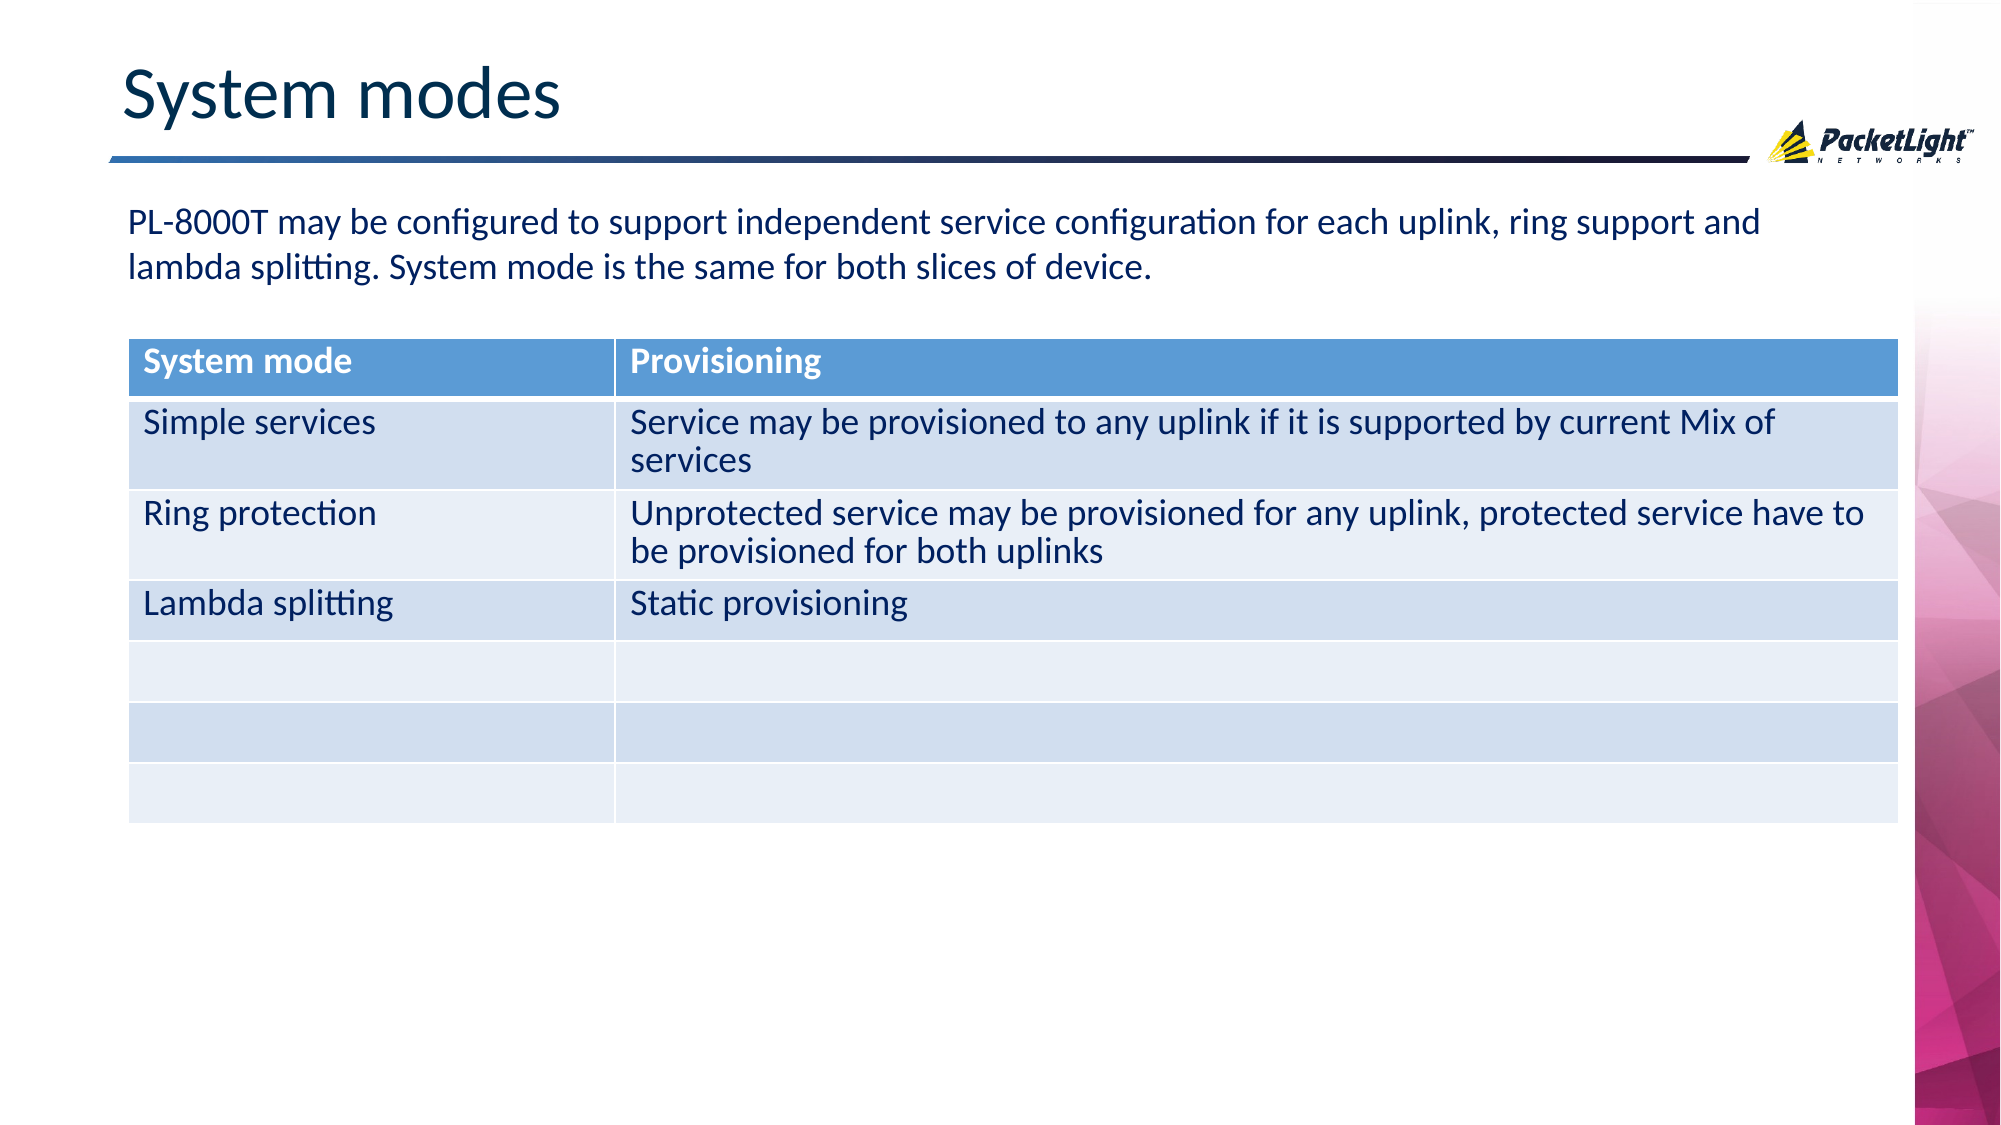

# System modes
PL-8000T may be configured to support independent service configuration for each uplink, ring support and lambda splitting. System mode is the same for both slices of device.
| System mode | Provisioning |
| --- | --- |
| Simple services | Service may be provisioned to any uplink if it is supported by current Mix of services |
| Ring protection | Unprotected service may be provisioned for any uplink, protected service have to be provisioned for both uplinks |
| Lambda splitting | Static provisioning |
|  |  |
|  |  |
|  |  |